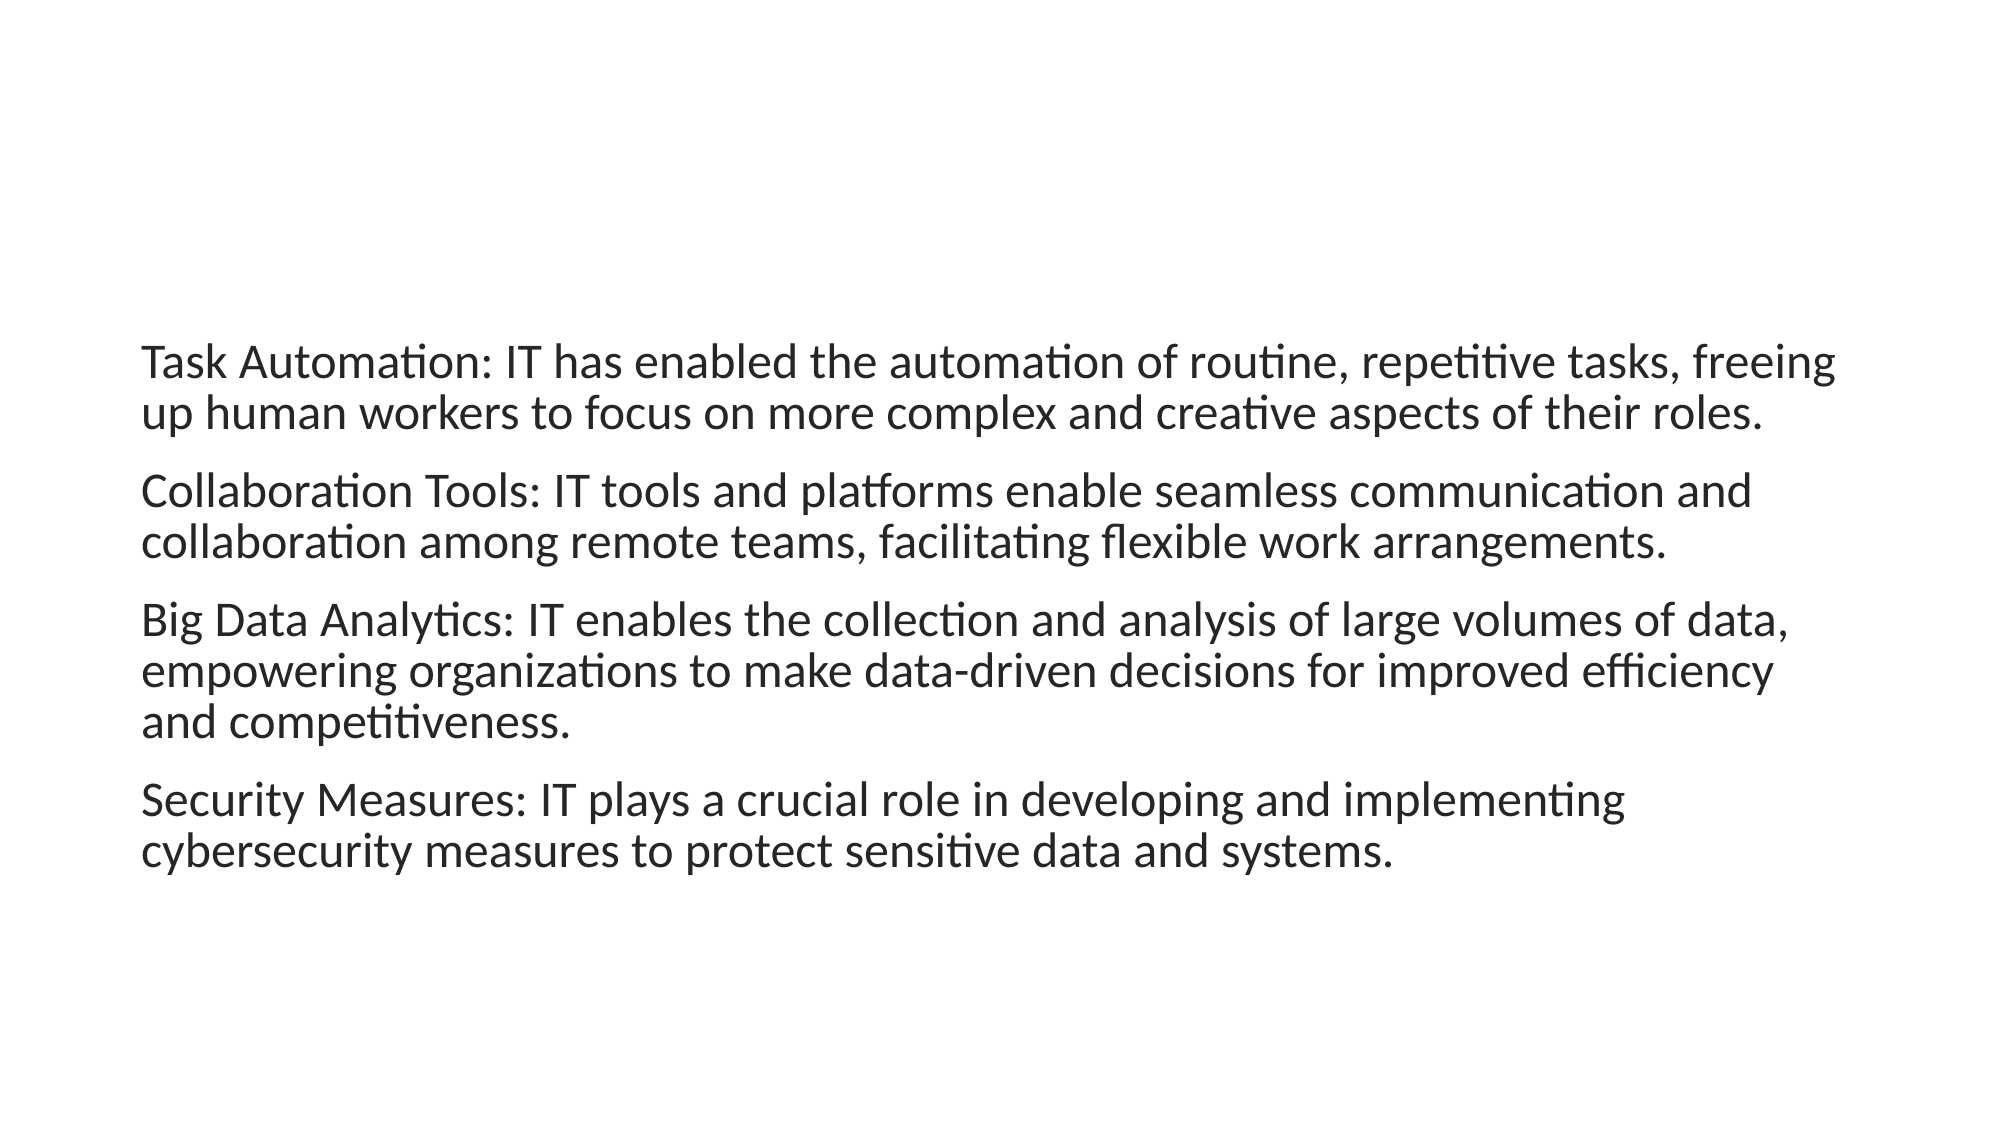

#
Task Automation: IT has enabled the automation of routine, repetitive tasks, freeing up human workers to focus on more complex and creative aspects of their roles.
Collaboration Tools: IT tools and platforms enable seamless communication and collaboration among remote teams, facilitating flexible work arrangements.
Big Data Analytics: IT enables the collection and analysis of large volumes of data, empowering organizations to make data-driven decisions for improved efficiency and competitiveness.
Security Measures: IT plays a crucial role in developing and implementing cybersecurity measures to protect sensitive data and systems.